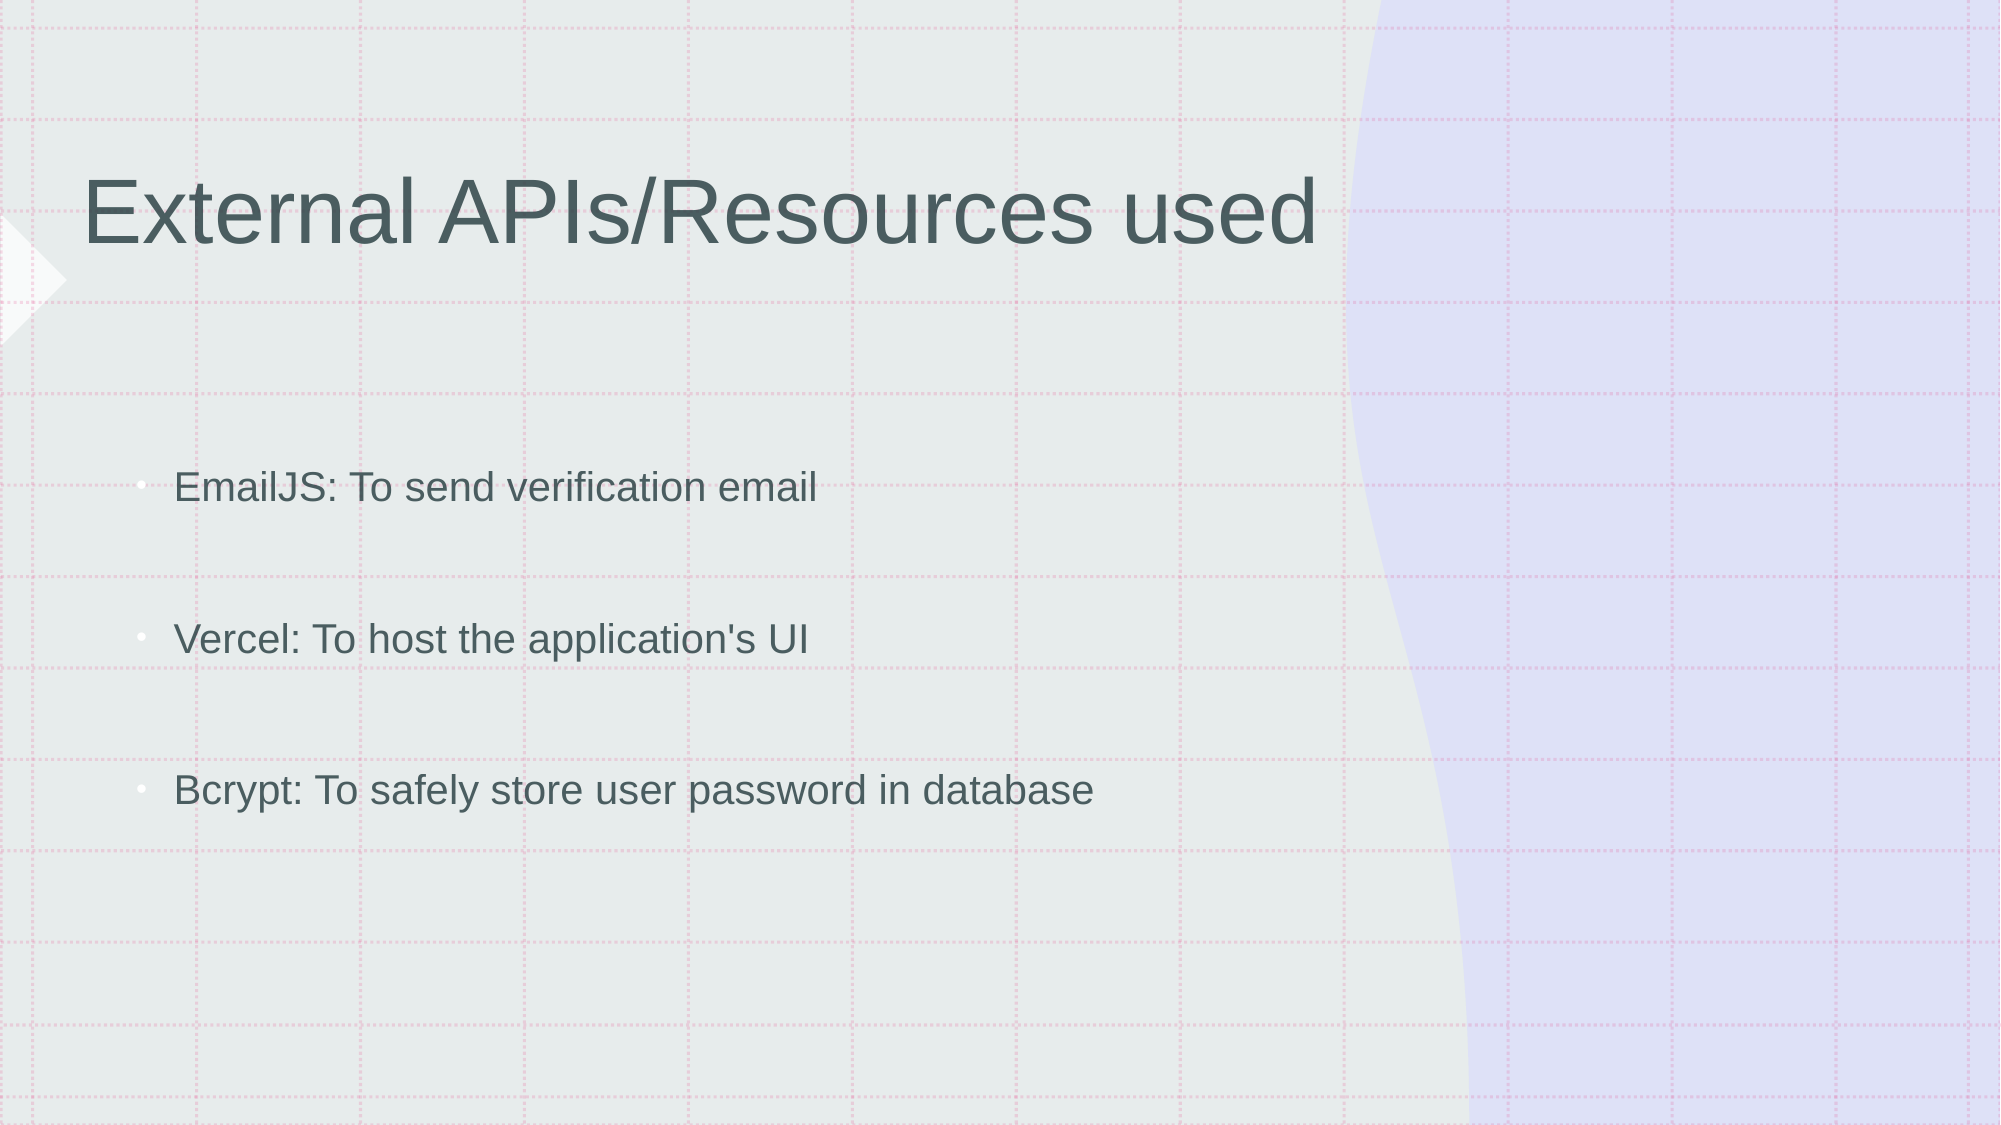

# External APIs/Resources used

EmailJS: To send verification email

Vercel: To host the application's UI

Bcrypt: To safely store user password in database